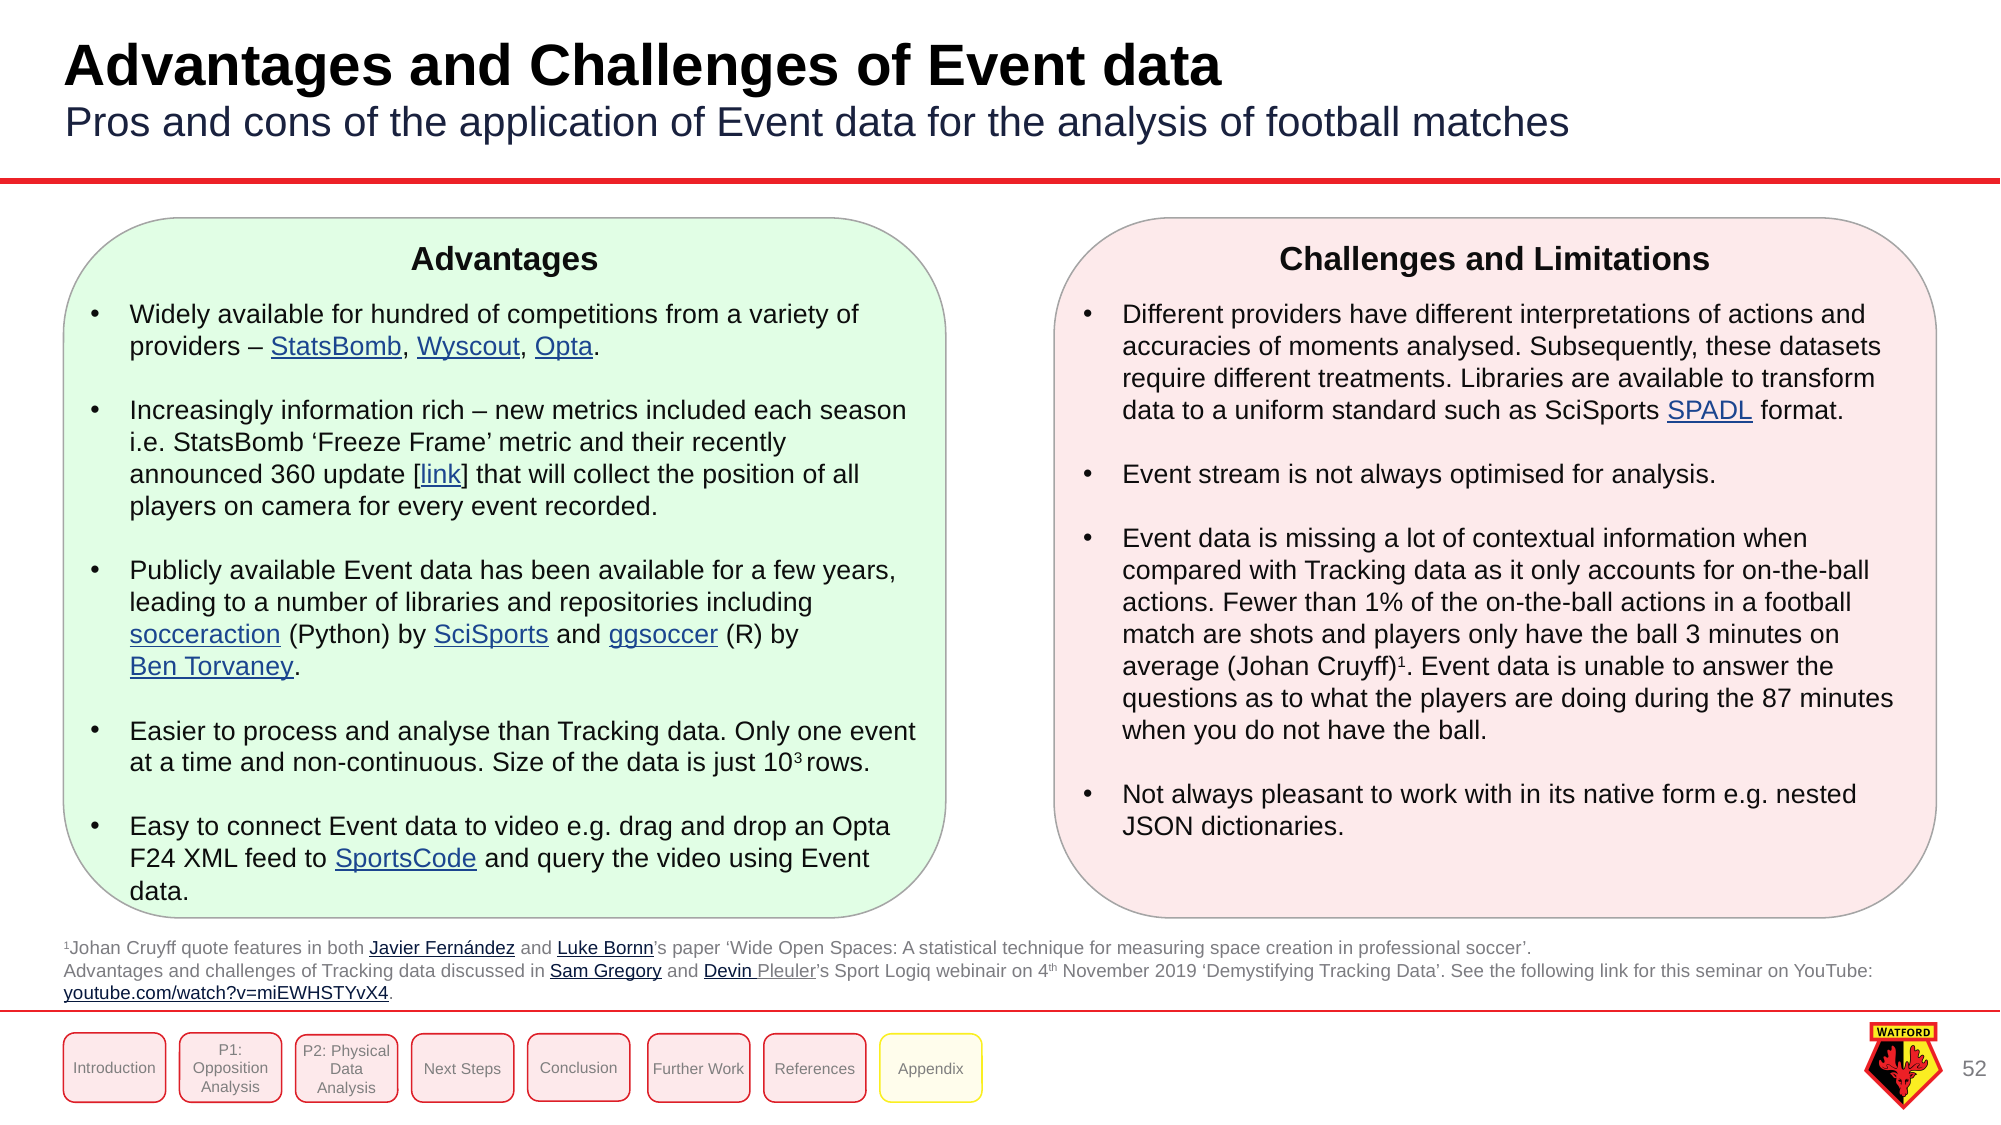

Advantages and Challenges of Event data
Pros and cons of the application of Event data for the analysis of football matches

Advantages
Challenges and Limitations
Different providers have different interpretations of actions and accuracies of moments analysed. Subsequently, these datasets require different treatments. Libraries are available to transform data to a uniform standard such as SciSports SPADL format.

Event stream is not always optimised for analysis.

Event data is missing a lot of contextual information when compared with Tracking data as it only accounts for on-the-ball actions. Fewer than 1% of the on-the-ball actions in a football match are shots and players only have the ball 3 minutes on average (Johan Cruyff)1. Event data is unable to answer the questions as to what the players are doing during the 87 minutes when you do not have the ball.

Not always pleasant to work with in its native form e.g. nested JSON dictionaries.
Widely available for hundred of competitions from a variety of providers – StatsBomb, Wyscout, Opta.

Increasingly information rich – new metrics included each season i.e. StatsBomb ‘Freeze Frame’ metric and their recently announced 360 update [link] that will collect the position of all players on camera for every event recorded.

Publicly available Event data has been available for a few years, leading to a number of libraries and repositories including socceraction (Python) by SciSports and ggsoccer (R) by Ben Torvaney.

Easier to process and analyse than Tracking data. Only one event at a time and non-continuous. Size of the data is just 103 rows.

Easy to connect Event data to video e.g. drag and drop an Opta F24 XML feed to SportsCode and query the video using Event data.
1Johan Cruyff quote features in both Javier Fernández and Luke Bornn’s paper ‘Wide Open Spaces: A statistical technique for measuring space creation in professional soccer’.
Advantages and challenges of Tracking data discussed in Sam Gregory and Devin Pleuler’s Sport Logiq webinair on 4th November 2019 ‘Demystifying Tracking Data’. See the following link for this seminar on YouTube: youtube.com/watch?v=miEWHSTYvX4.
Introduction
P1: Opposition Analysis
Next Steps
Conclusion
Further Work
References
Appendix
P2: Physical Data Analysis
52